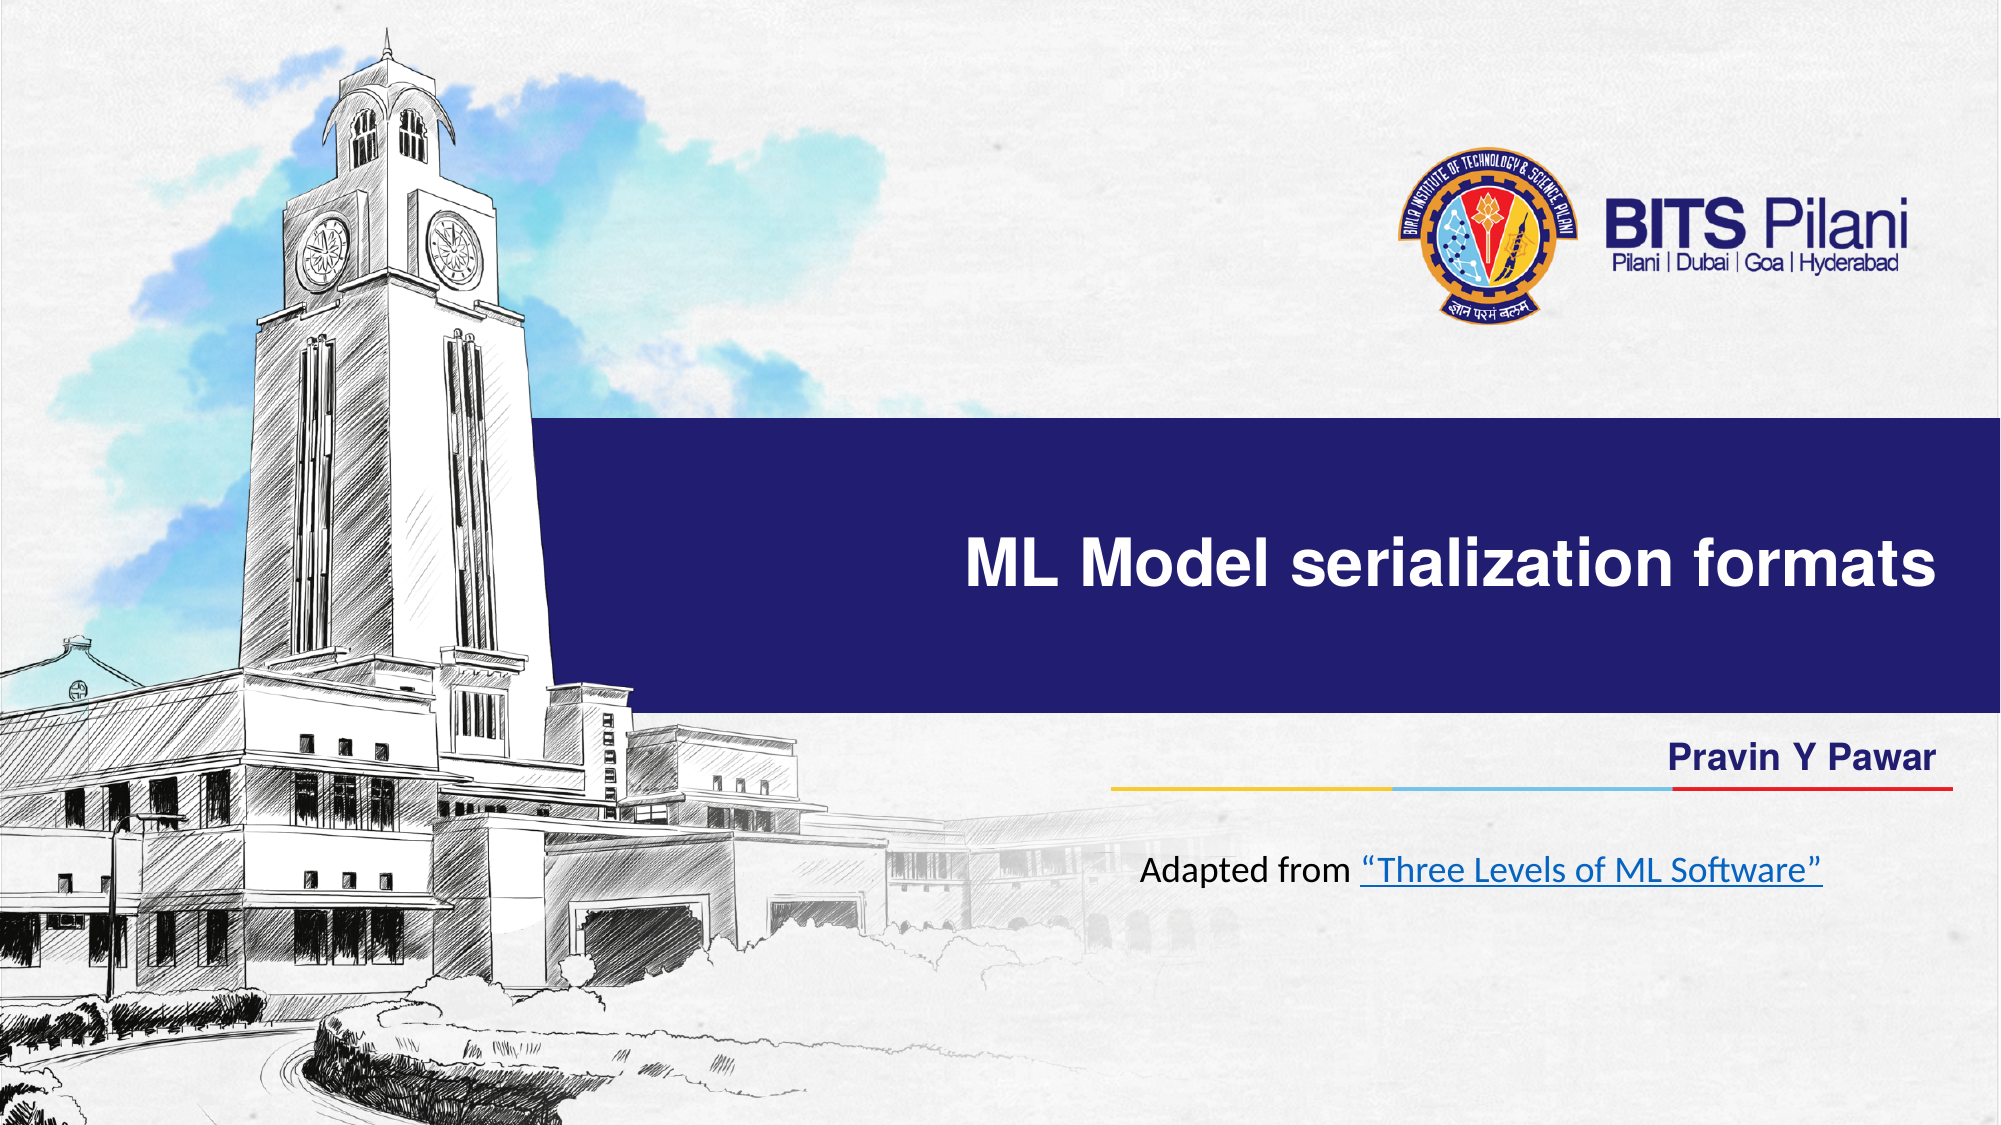

# ML Model serialization formats
Pravin Y Pawar
Adapted from “Three Levels of ML Software”